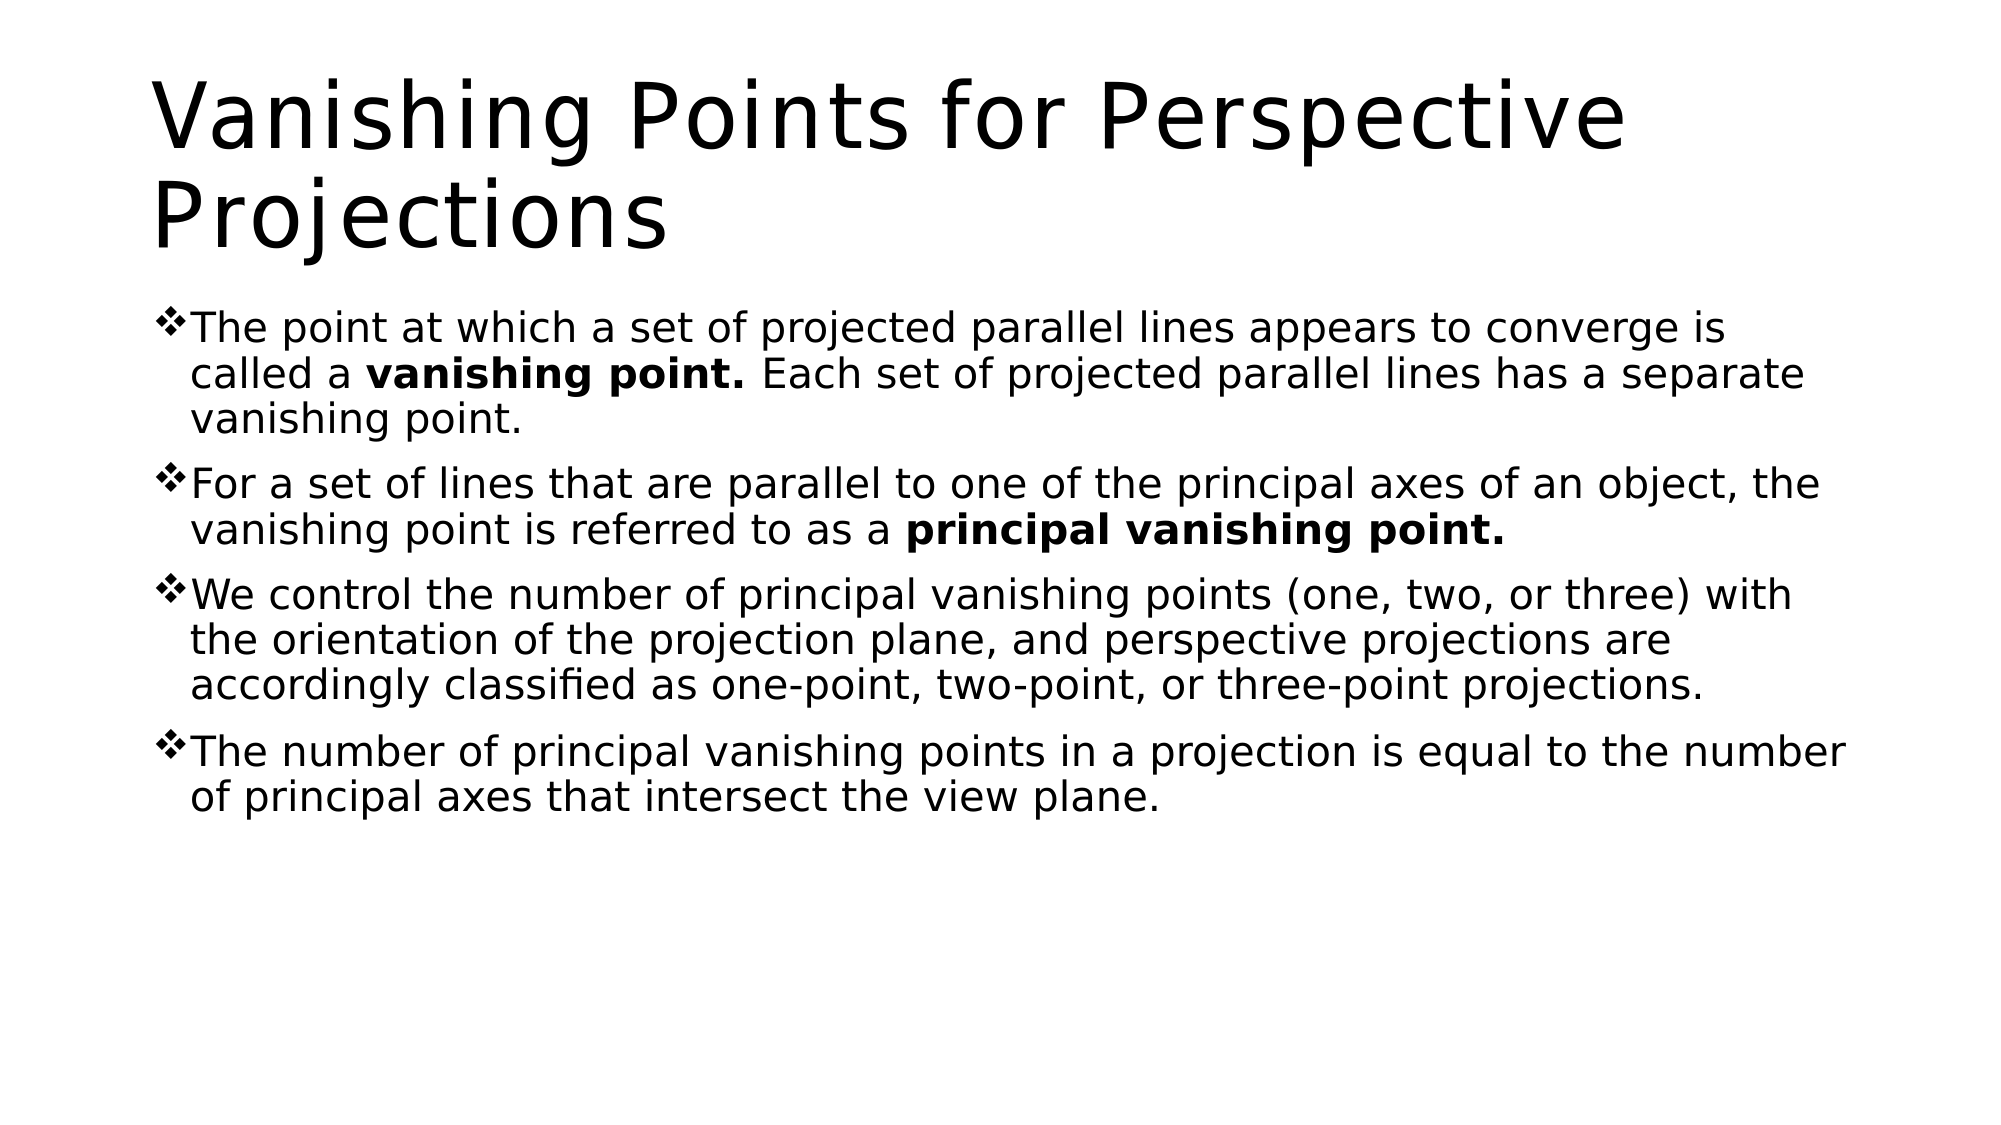

# Vanishing Points for Perspective Projections
The point at which a set of projected parallel lines appears to converge is called a vanishing point. Each set of projected parallel lines has a separate vanishing point.
For a set of lines that are parallel to one of the principal axes of an object, the vanishing point is referred to as a principal vanishing point.
We control the number of principal vanishing points (one, two, or three) with the orientation of the projection plane, and perspective projections are accordingly classified as one-point, two-point, or three-point projections.
The number of principal vanishing points in a projection is equal to the number of principal axes that intersect the view plane.